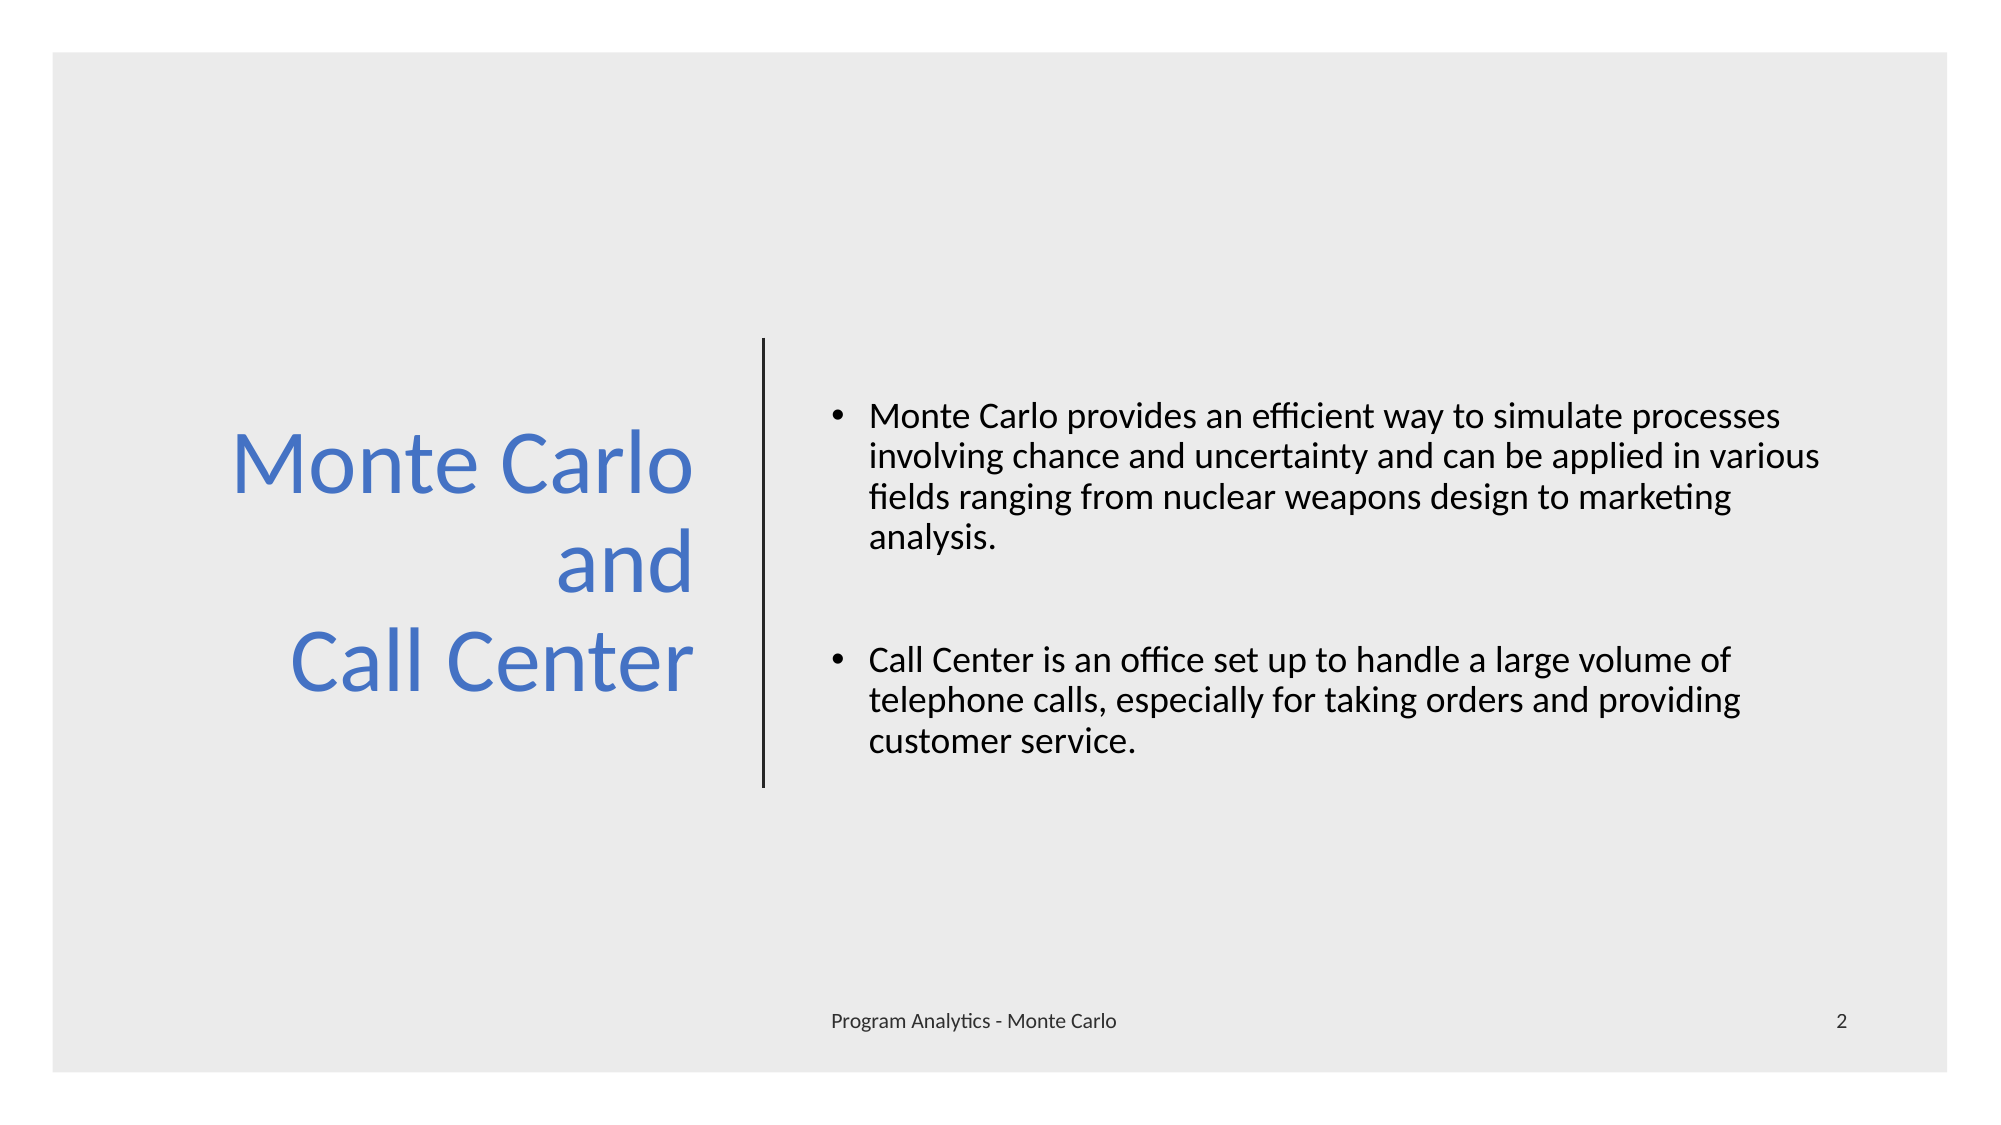

# Monte Carlo and Call Center

Monte Carlo provides an efficient way to simulate processes involving chance and uncertainty and can be applied in various fields ranging from nuclear weapons design to marketing analysis.

Call Center is an office set up to handle a large volume of telephone calls, especially for taking orders and providing customer service.

Program Analytics - Monte Carlo
2